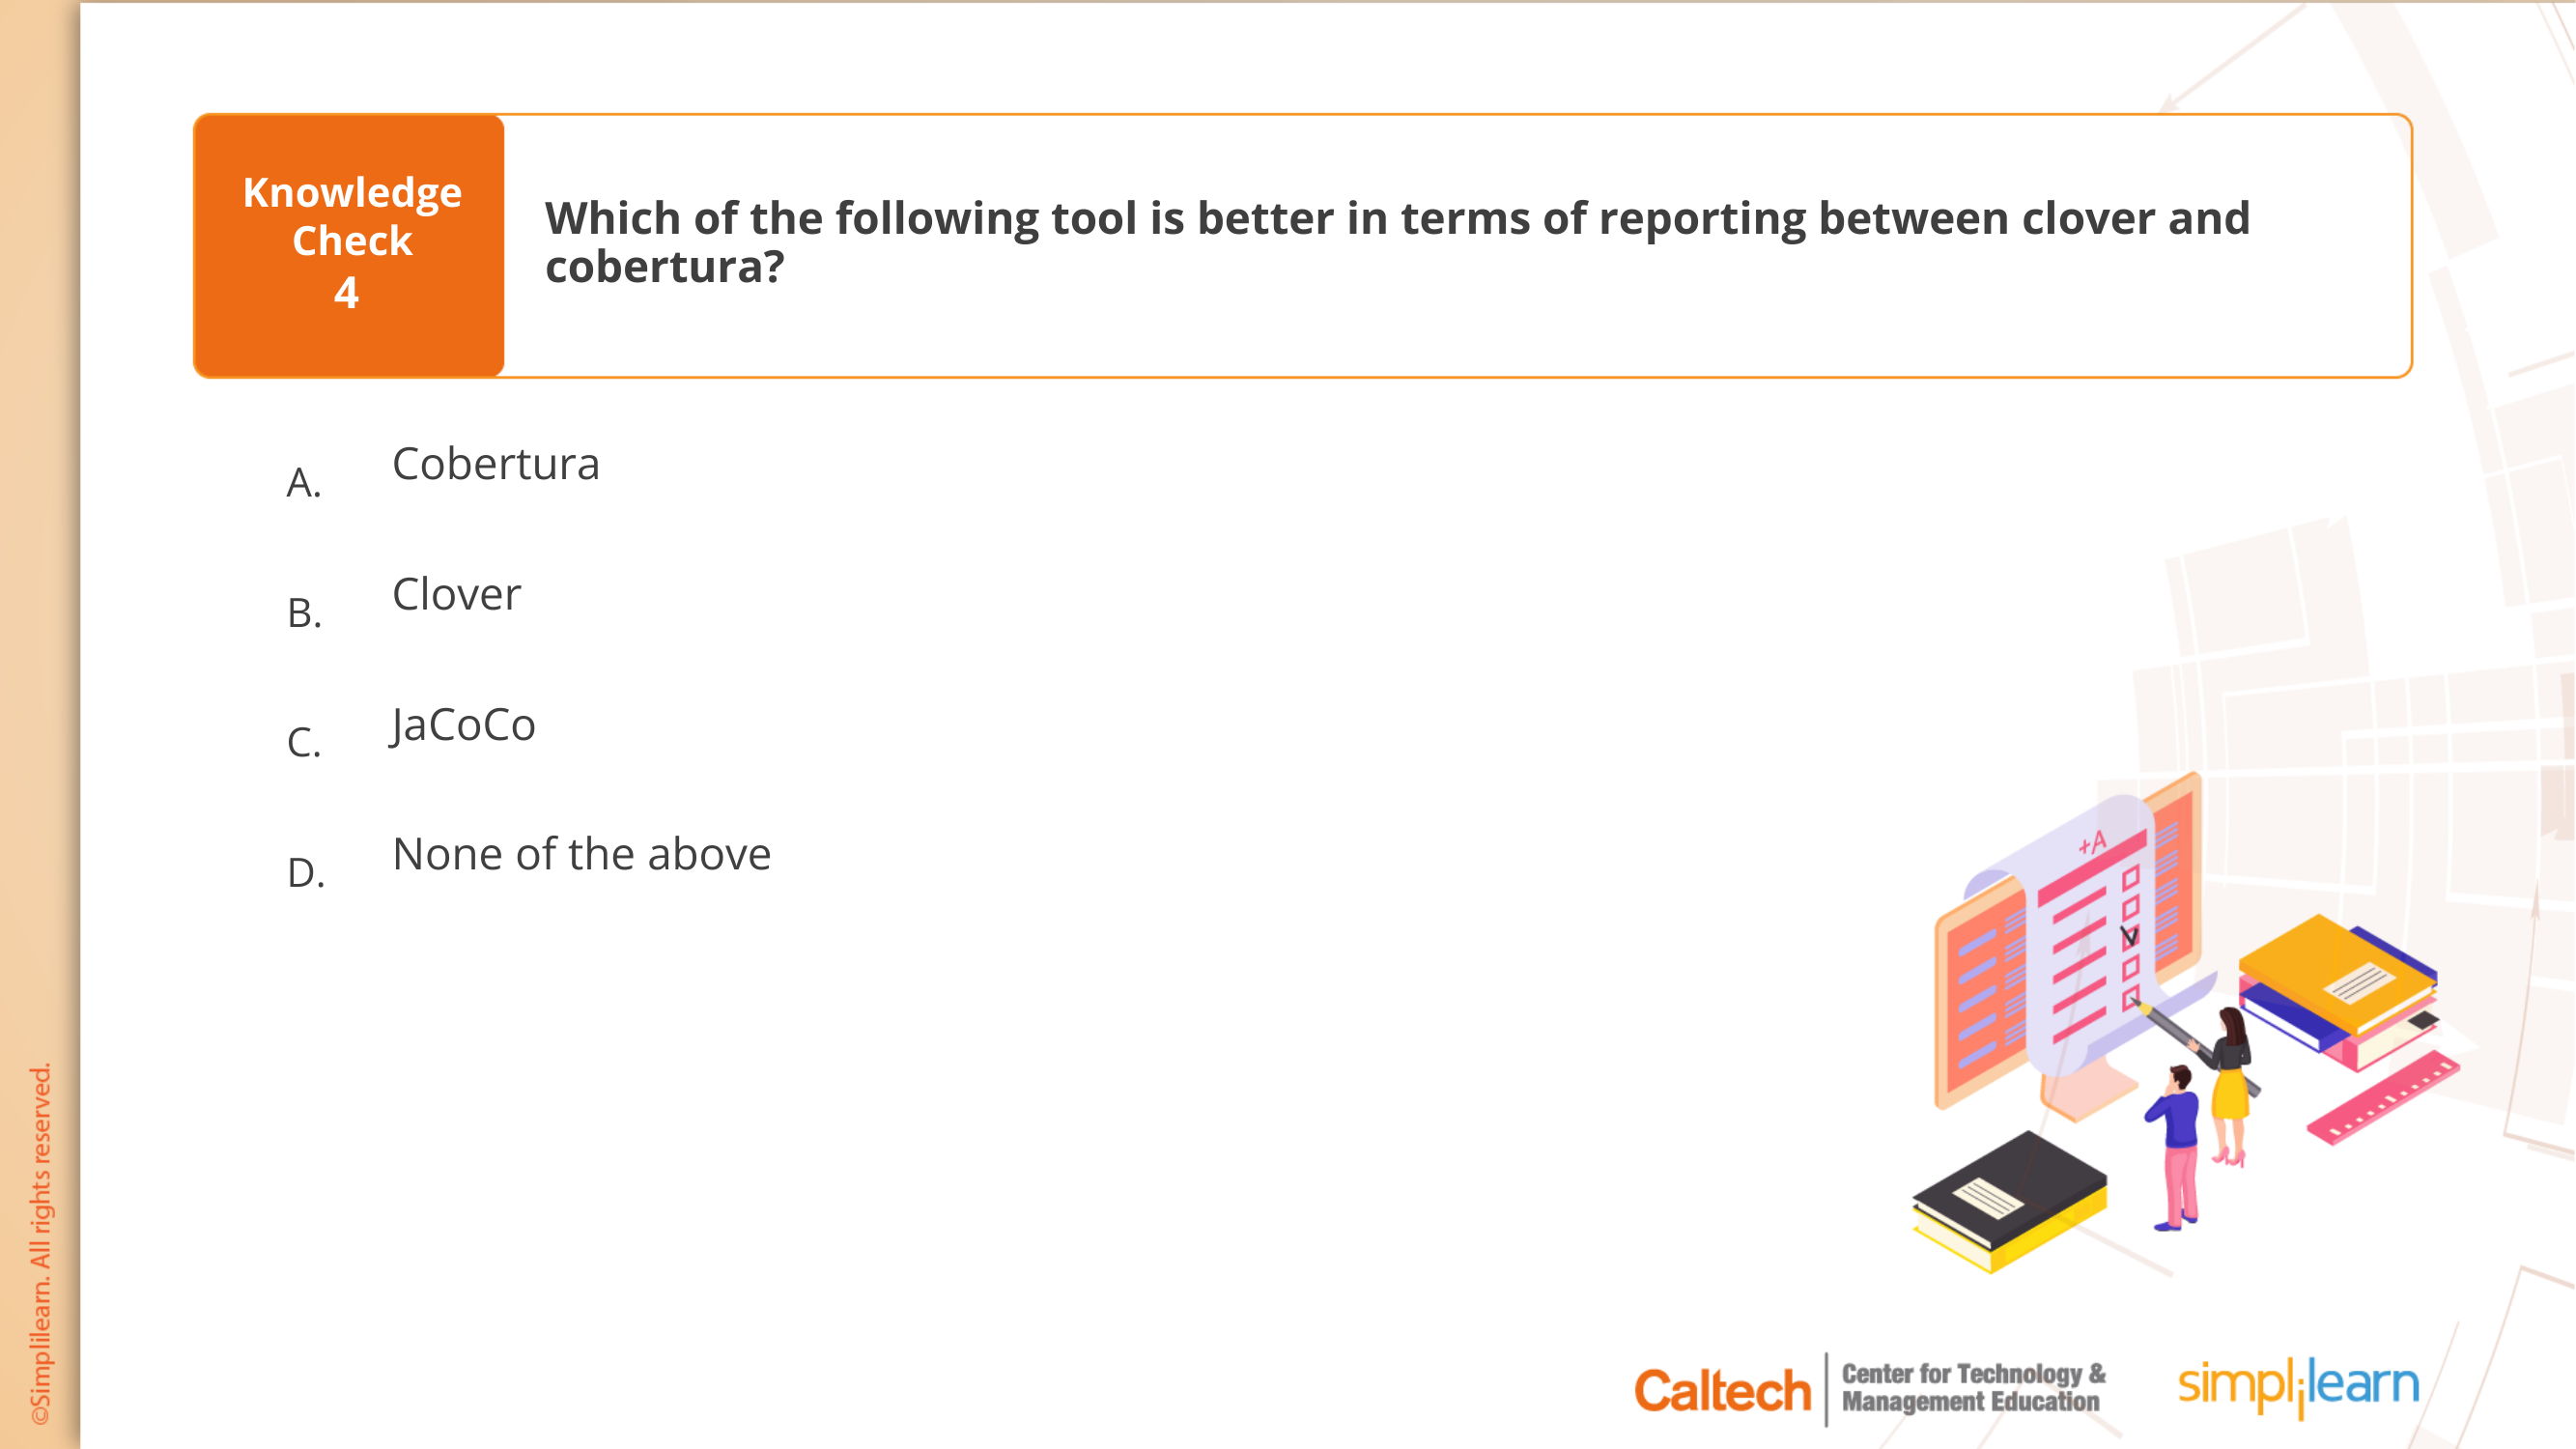

Which of the following tool is better in terms of reporting between clover and cobertura?
4
Cobertura
Clover
JaCoCo
None of the above